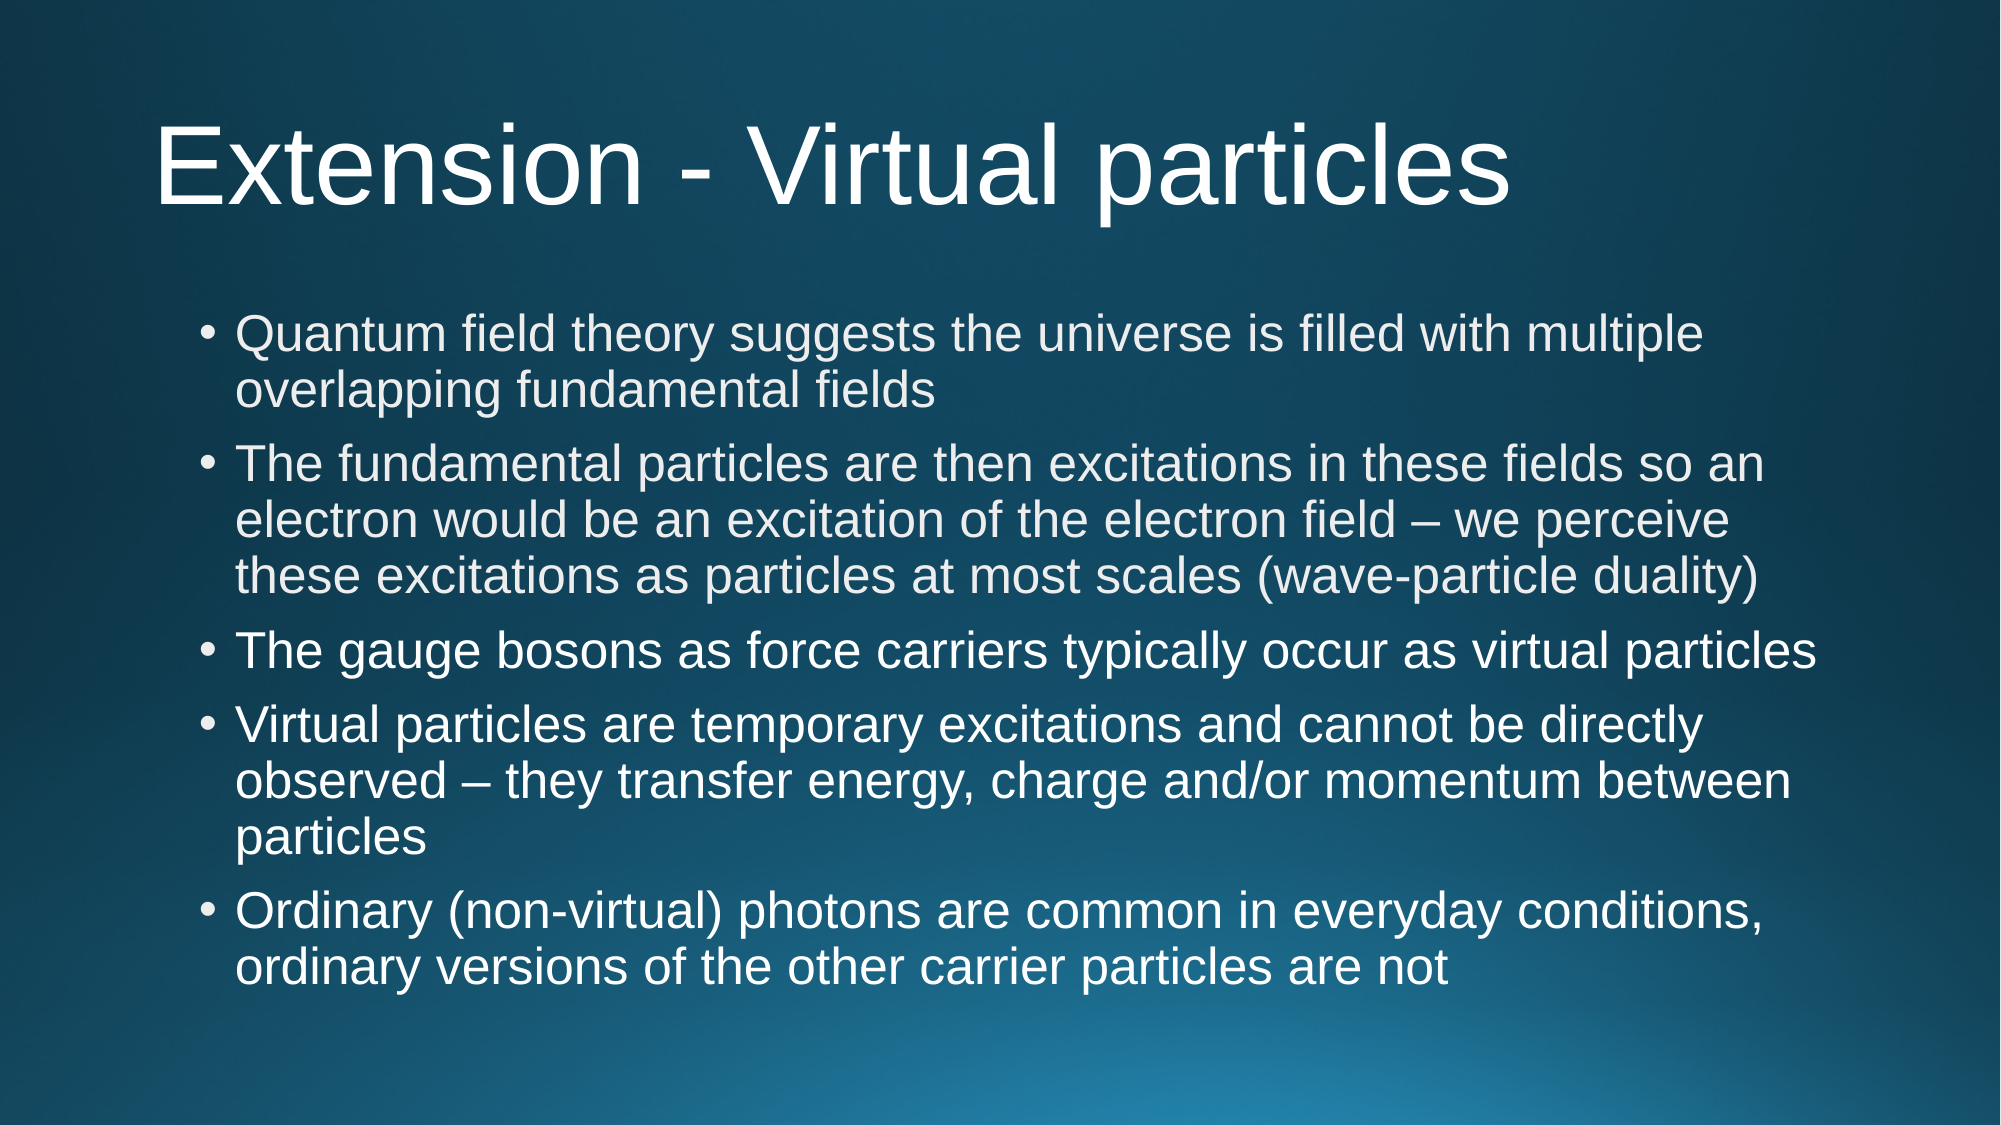

# Extension - Virtual particles
Quantum field theory suggests the universe is filled with multiple
overlapping fundamental fields
The fundamental particles are then excitations in these fields so an electron would be an excitation of the electron field – we perceive these excitations as particles at most scales (wave-particle duality)
The gauge bosons as force carriers typically occur as virtual particles
Virtual particles are temporary excitations and cannot be directly observed – they transfer energy, charge and/or momentum between particles
Ordinary (non-virtual) photons are common in everyday conditions, ordinary versions of the other carrier particles are not